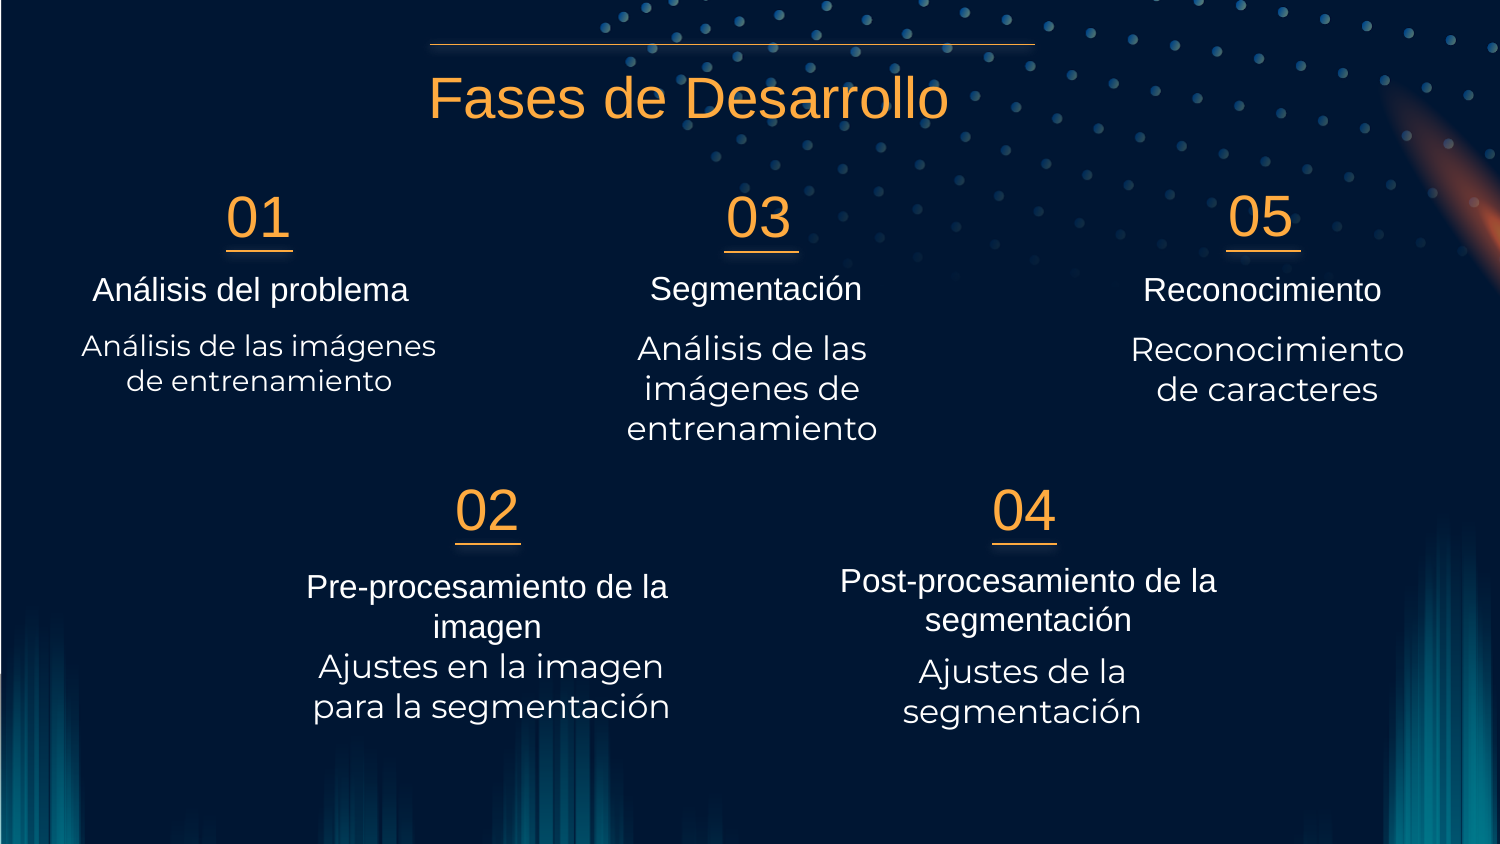

# Fases de Desarrollo
05
01
03
Segmentación
Reconocimiento
Análisis del problema
Análisis de las imágenes de entrenamiento
Análisis de las imágenes de entrenamiento
Reconocimiento de caracteres
02
04
Post-procesamiento de la segmentación
Pre-procesamiento de la imagen
Ajustes en la imagen para la segmentación
Ajustes de la segmentación